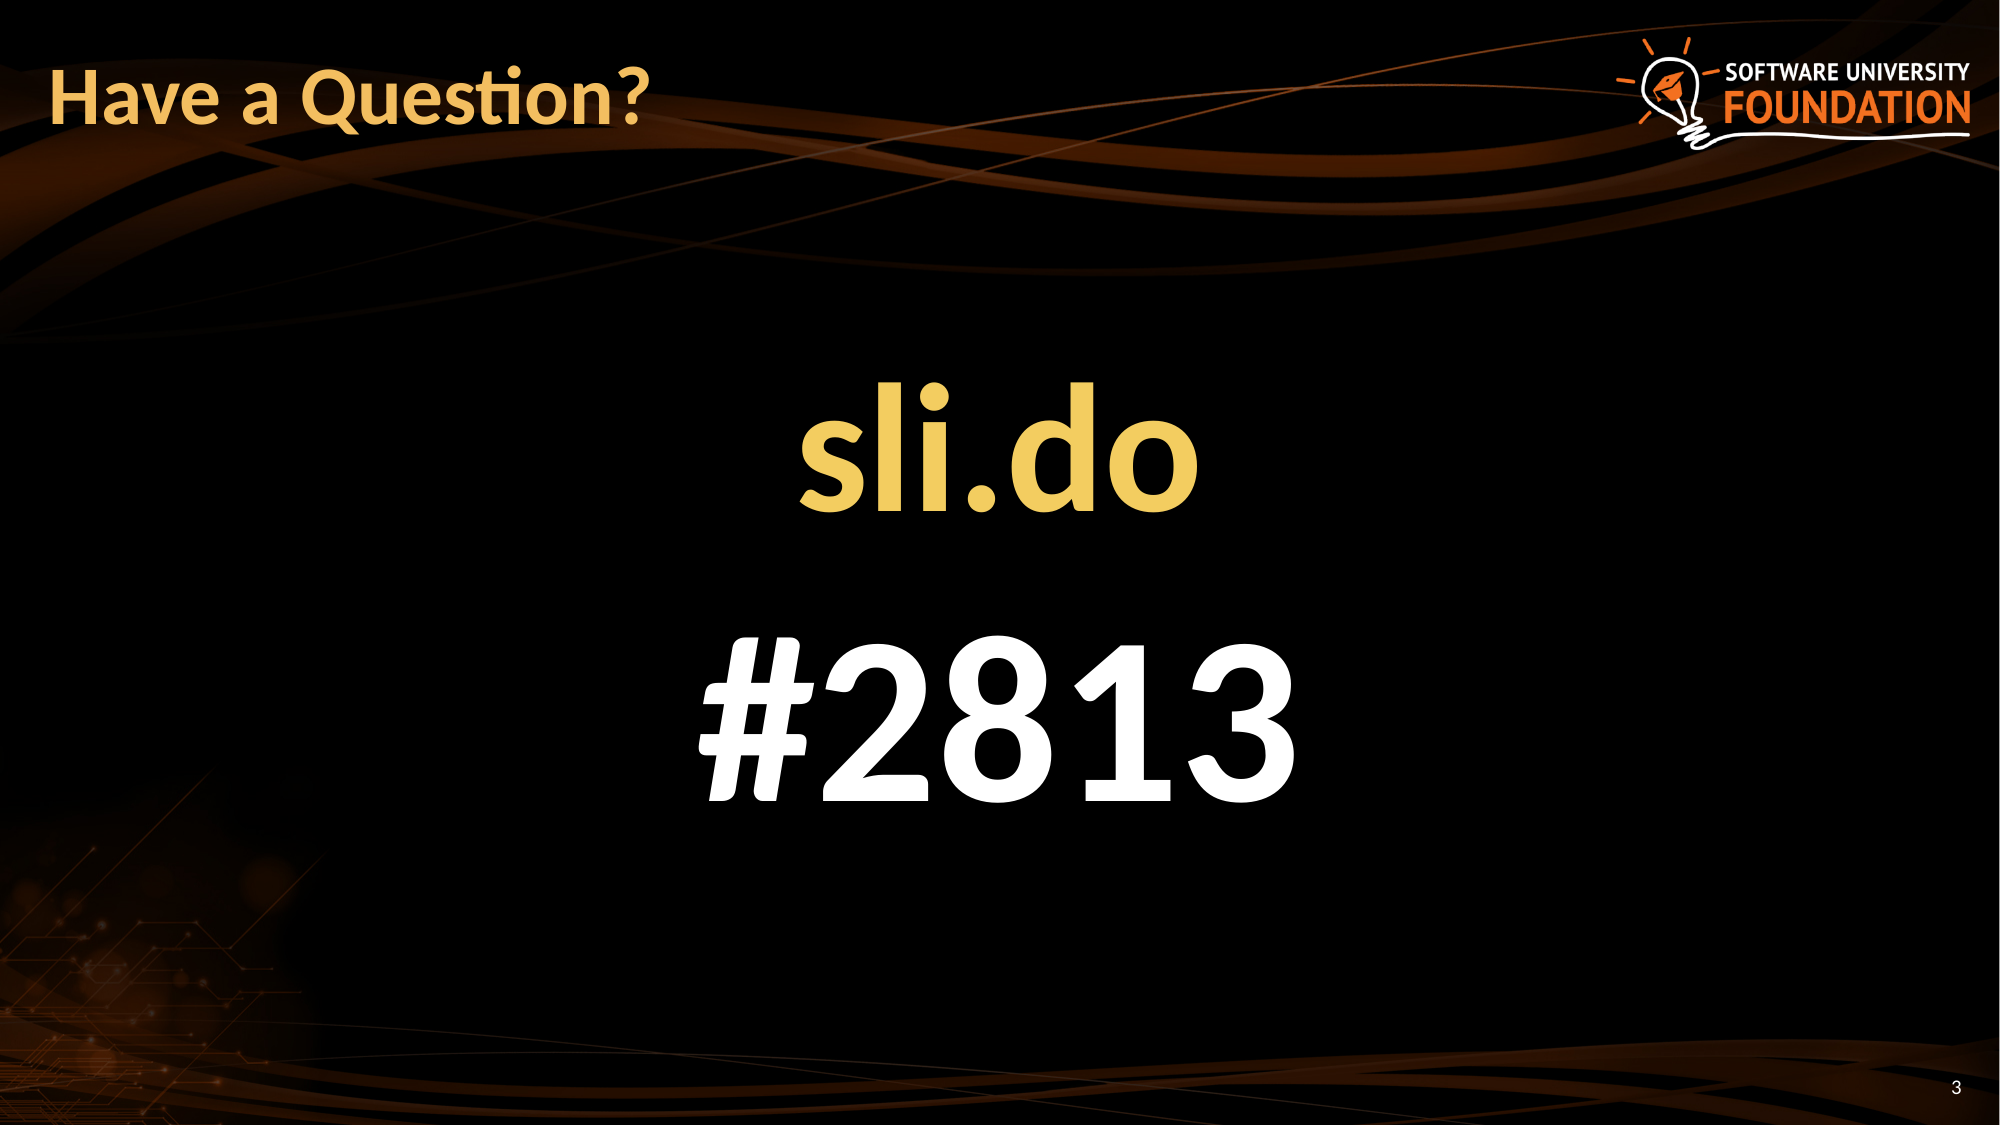

# Have a Question?

sli.do
#2813

3